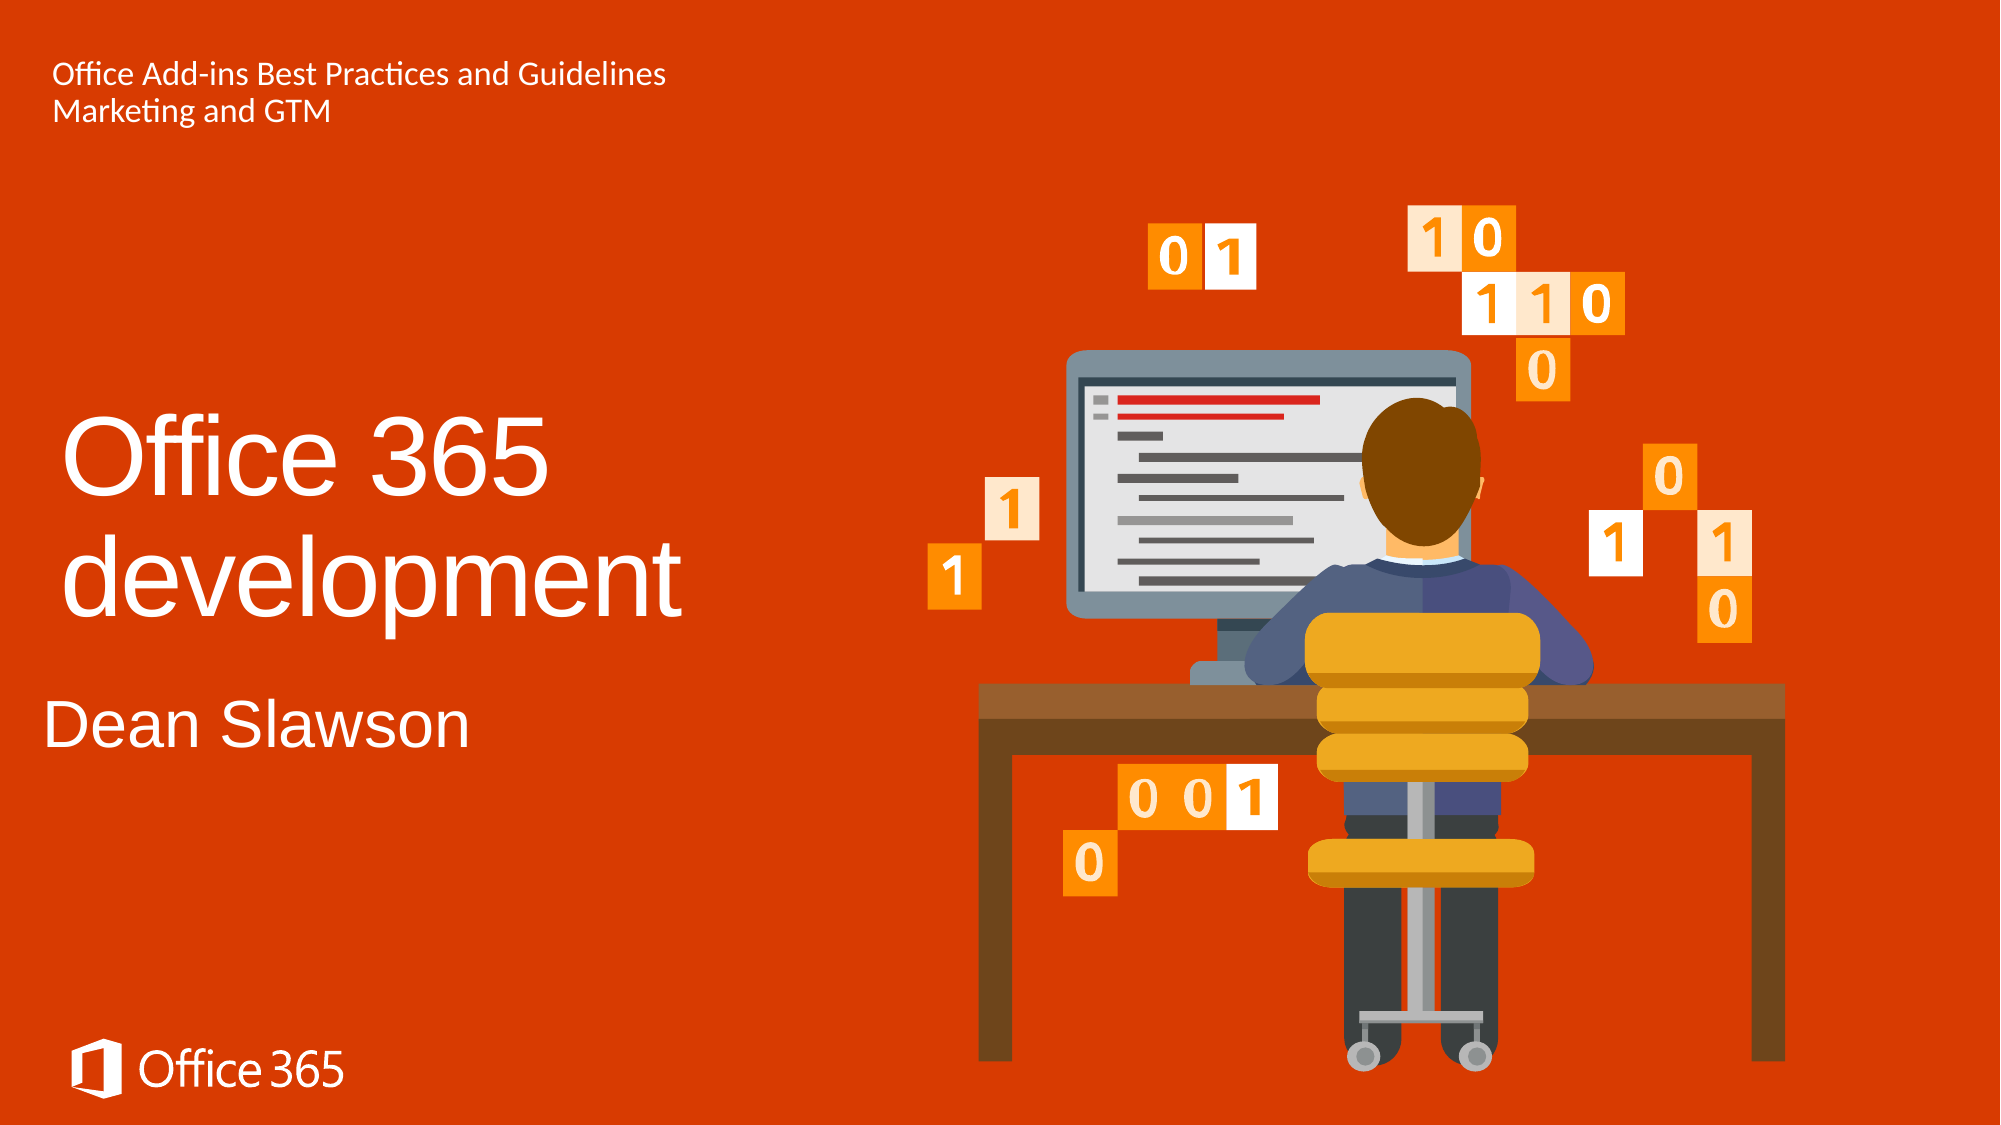

# Office Add-ins Best Practices and Guidelines Marketing and GTM

Office 365
development

Dean Slawson